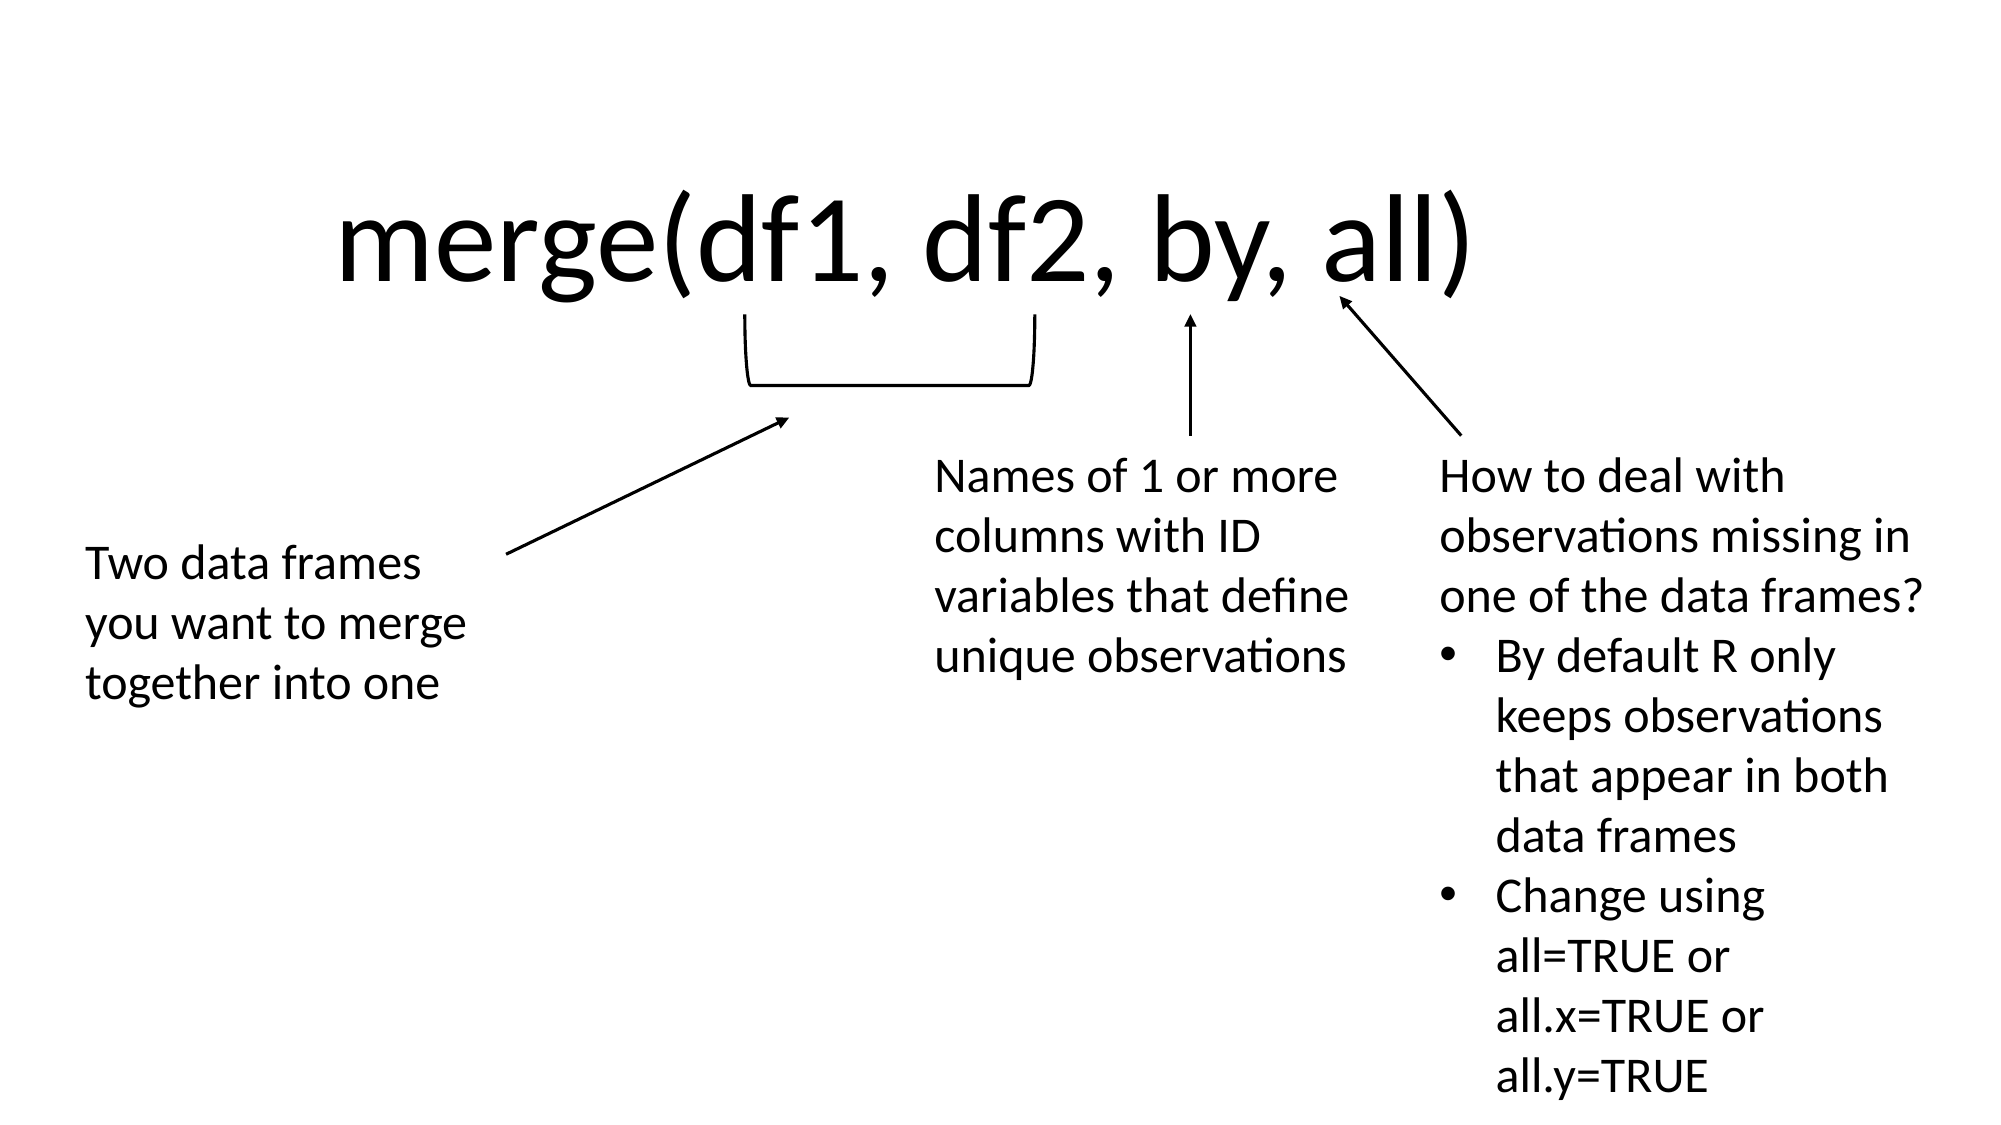

merge(df1, df2, by, all)

Names of 1 or more columns with ID variables that define unique observations
How to deal with observations missing in one of the data frames?
By default R only keeps observations that appear in both data frames
Change using all=TRUE or all.x=TRUE or all.y=TRUE

Two data frames you want to merge together into one